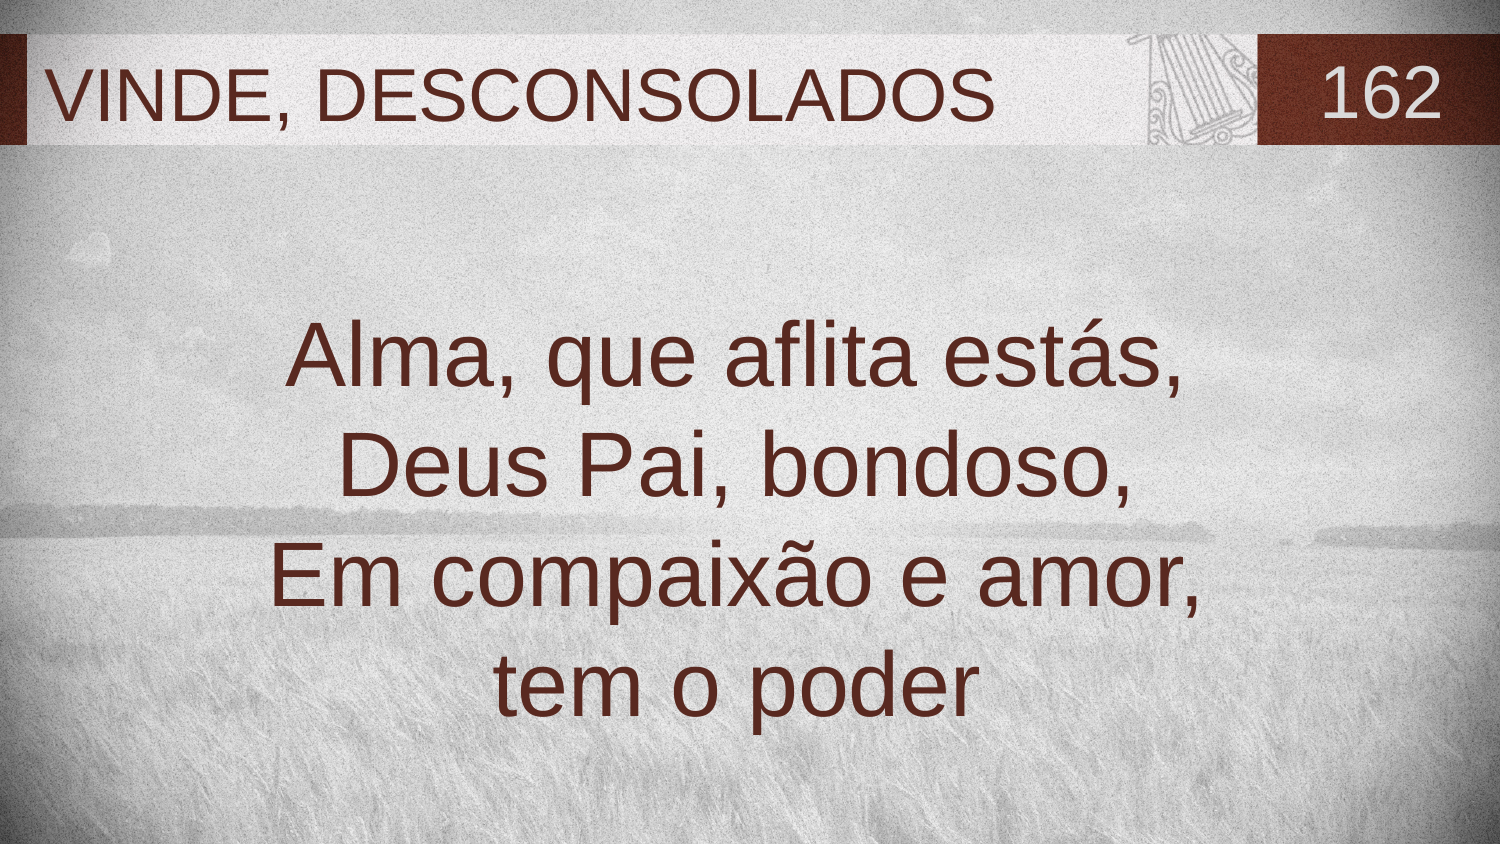

# VINDE, DESCONSOLADOS
162
Alma, que aflita estás,
Deus Pai, bondoso,
Em compaixão e amor,
tem o poder